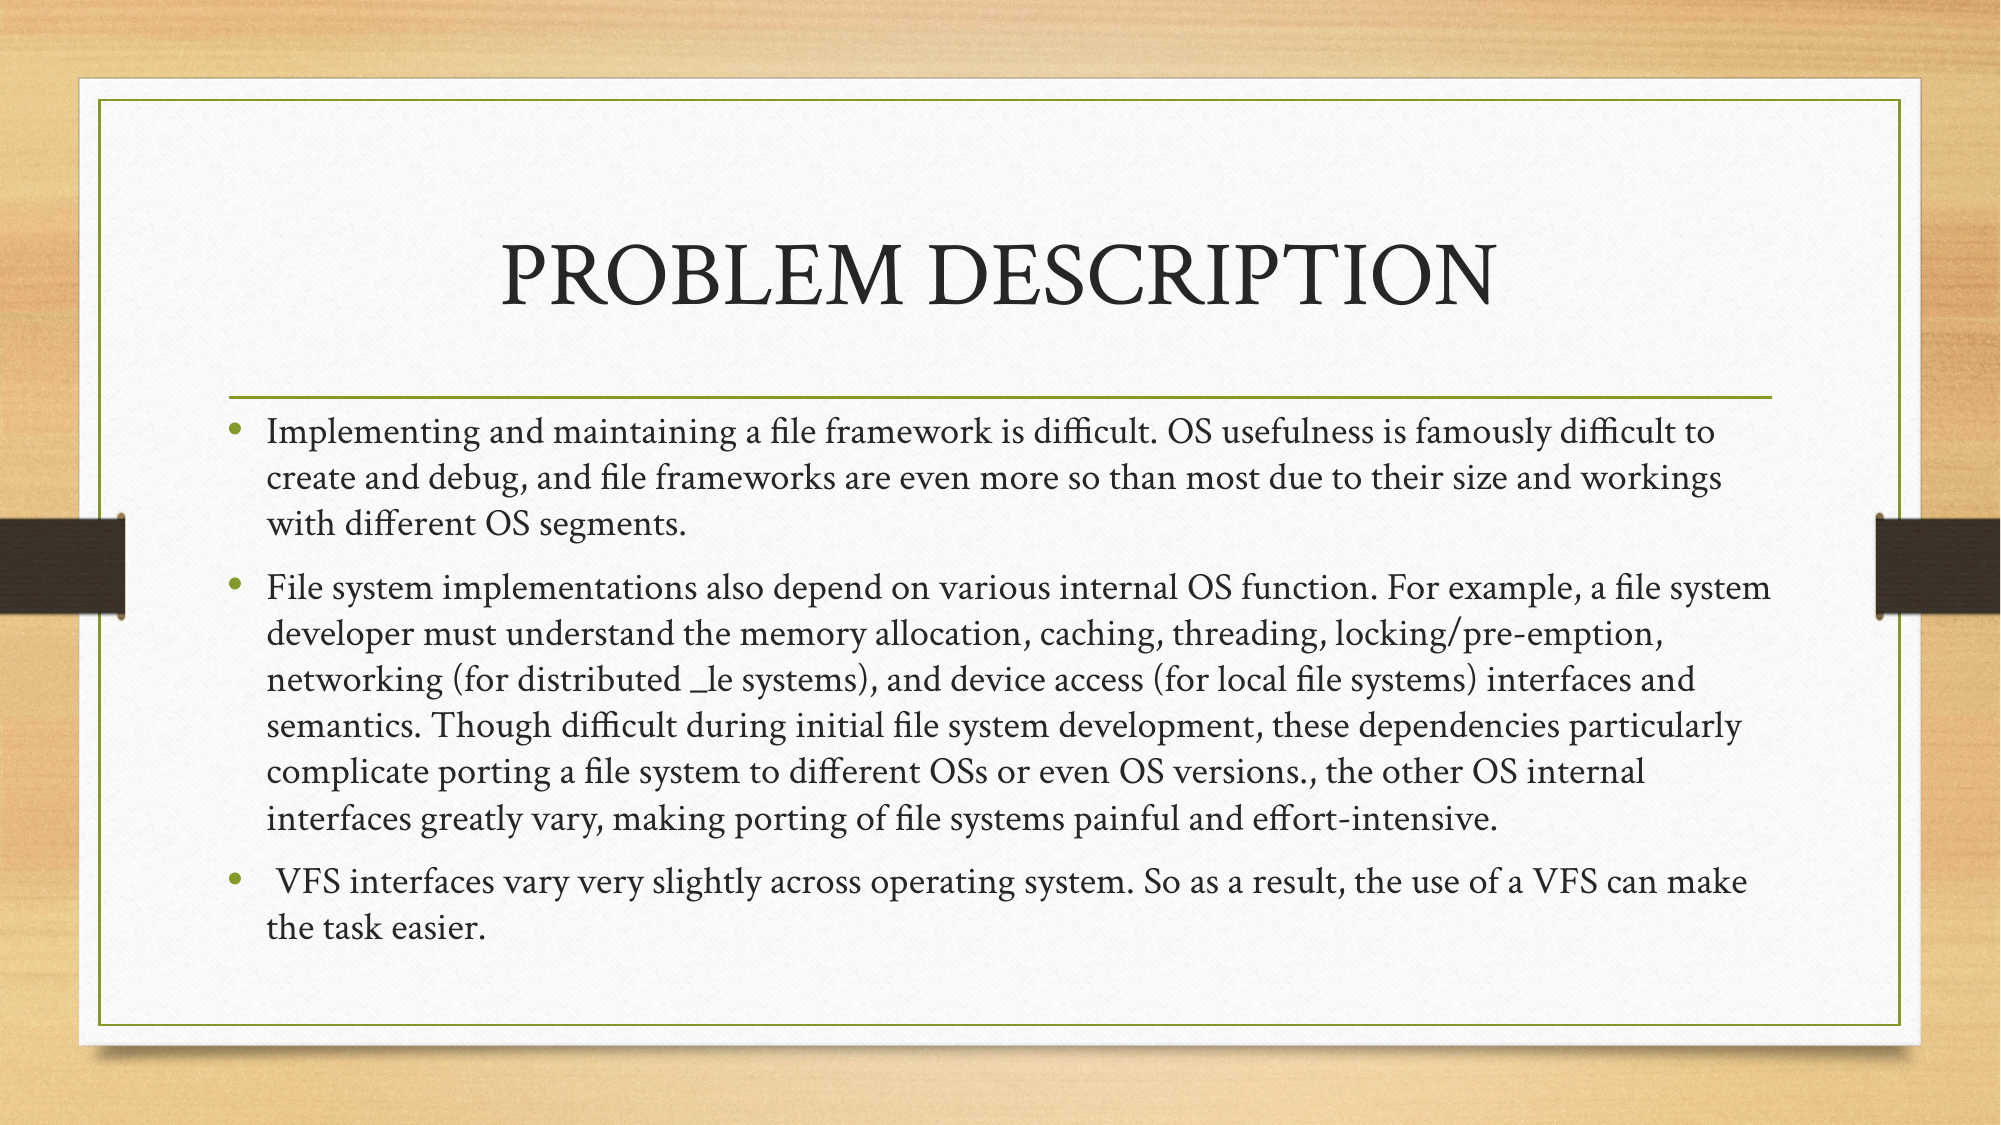

# PROBLEM DESCRIPTION
Implementing and maintaining a file framework is difficult. OS usefulness is famously difficult to create and debug, and file frameworks are even more so than most due to their size and workings with different OS segments.
File system implementations also depend on various internal OS function. For example, a file system developer must understand the memory allocation, caching, threading, locking/pre-emption, networking (for distributed _le systems), and device access (for local file systems) interfaces and semantics. Though difficult during initial file system development, these dependencies particularly complicate porting a file system to different OSs or even OS versions., the other OS internal interfaces greatly vary, making porting of file systems painful and effort-intensive.
 VFS interfaces vary very slightly across operating system. So as a result, the use of a VFS can make the task easier.